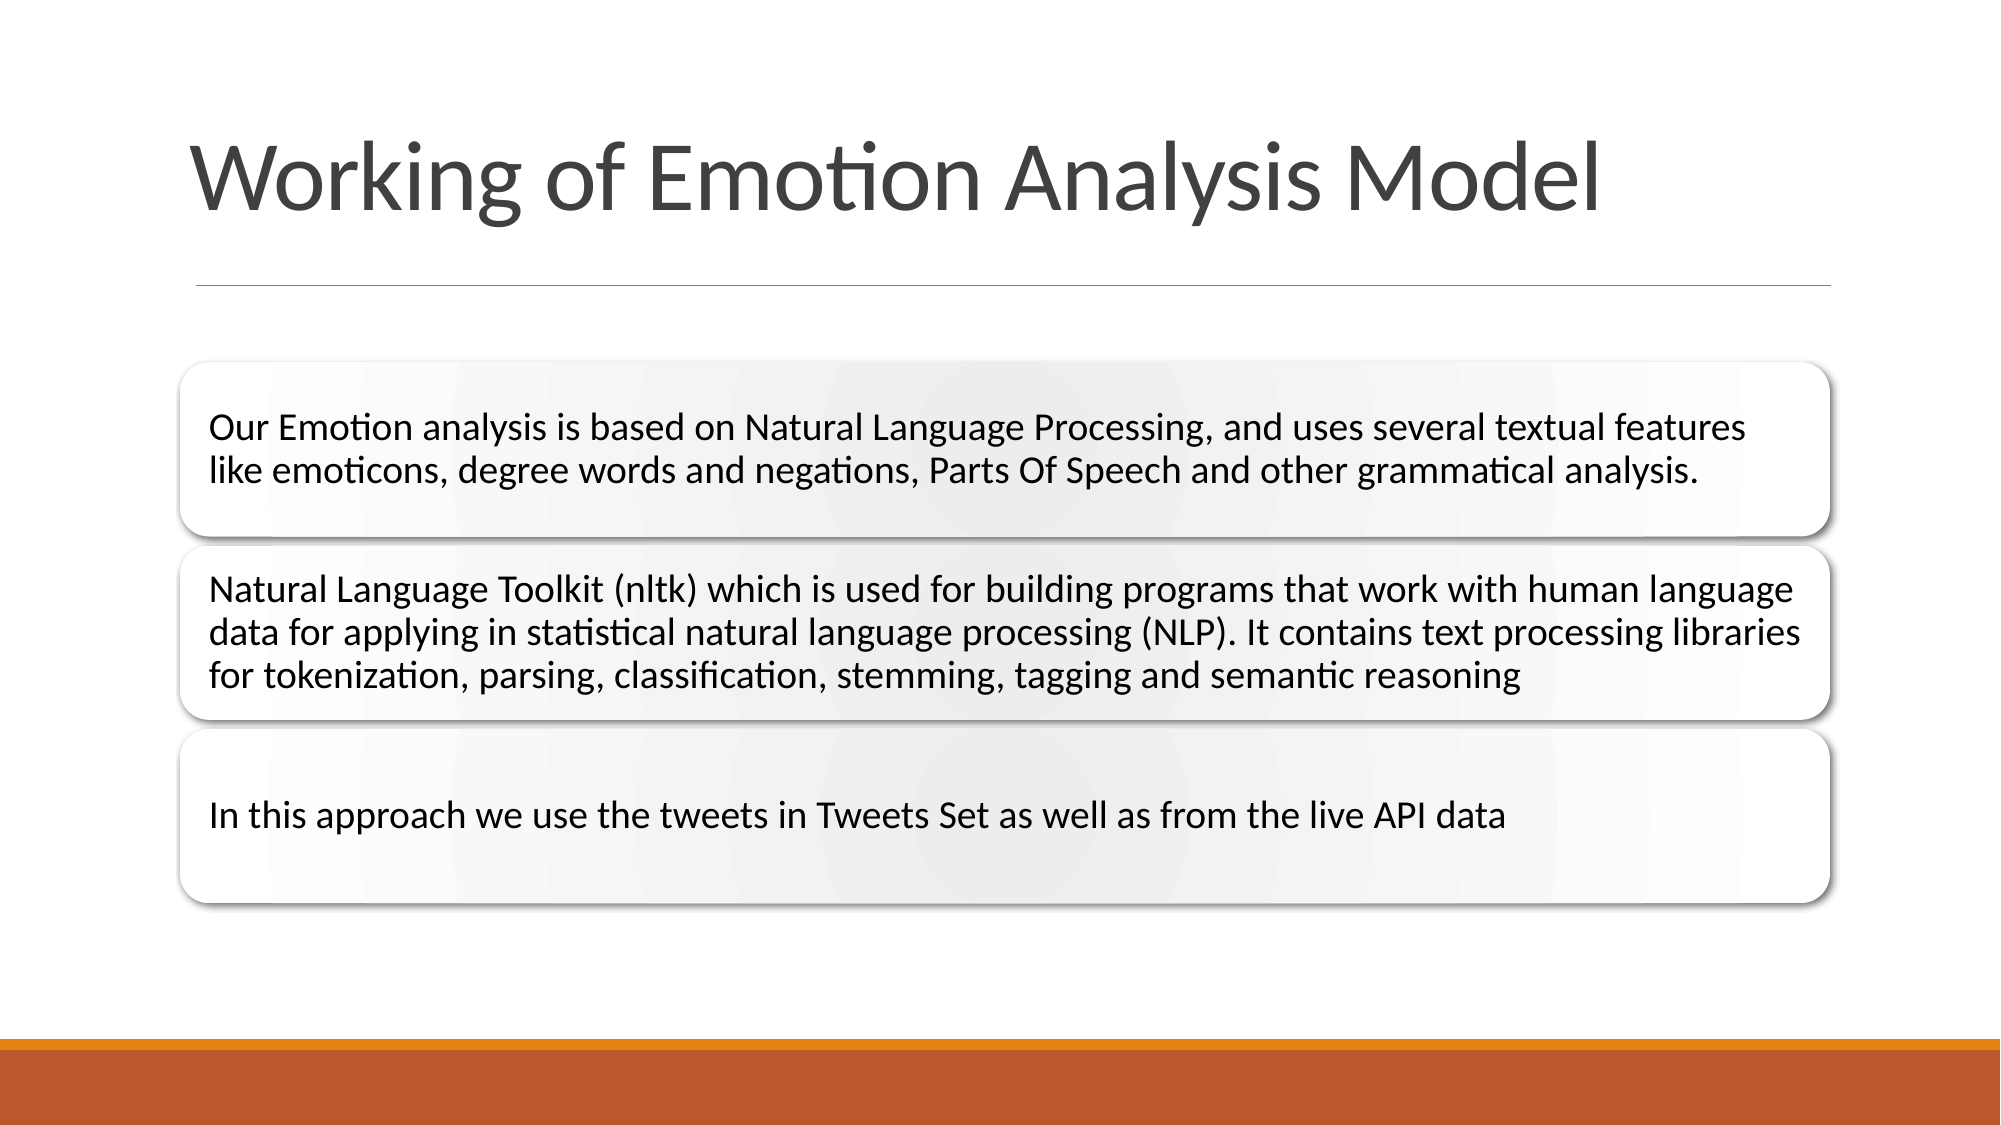

# Working of Emotion Analysis Model
Our Emotion analysis is based on Natural Language Processing, and uses several textual features like emoticons, degree words and negations, Parts Of Speech and other grammatical analysis.
Natural Language Toolkit (nltk) which is used for building programs that work with human language data for applying in statistical natural language processing (NLP). It contains text processing libraries for tokenization, parsing, classification, stemming, tagging and semantic reasoning
In this approach we use the tweets in Tweets Set as well as from the live API data